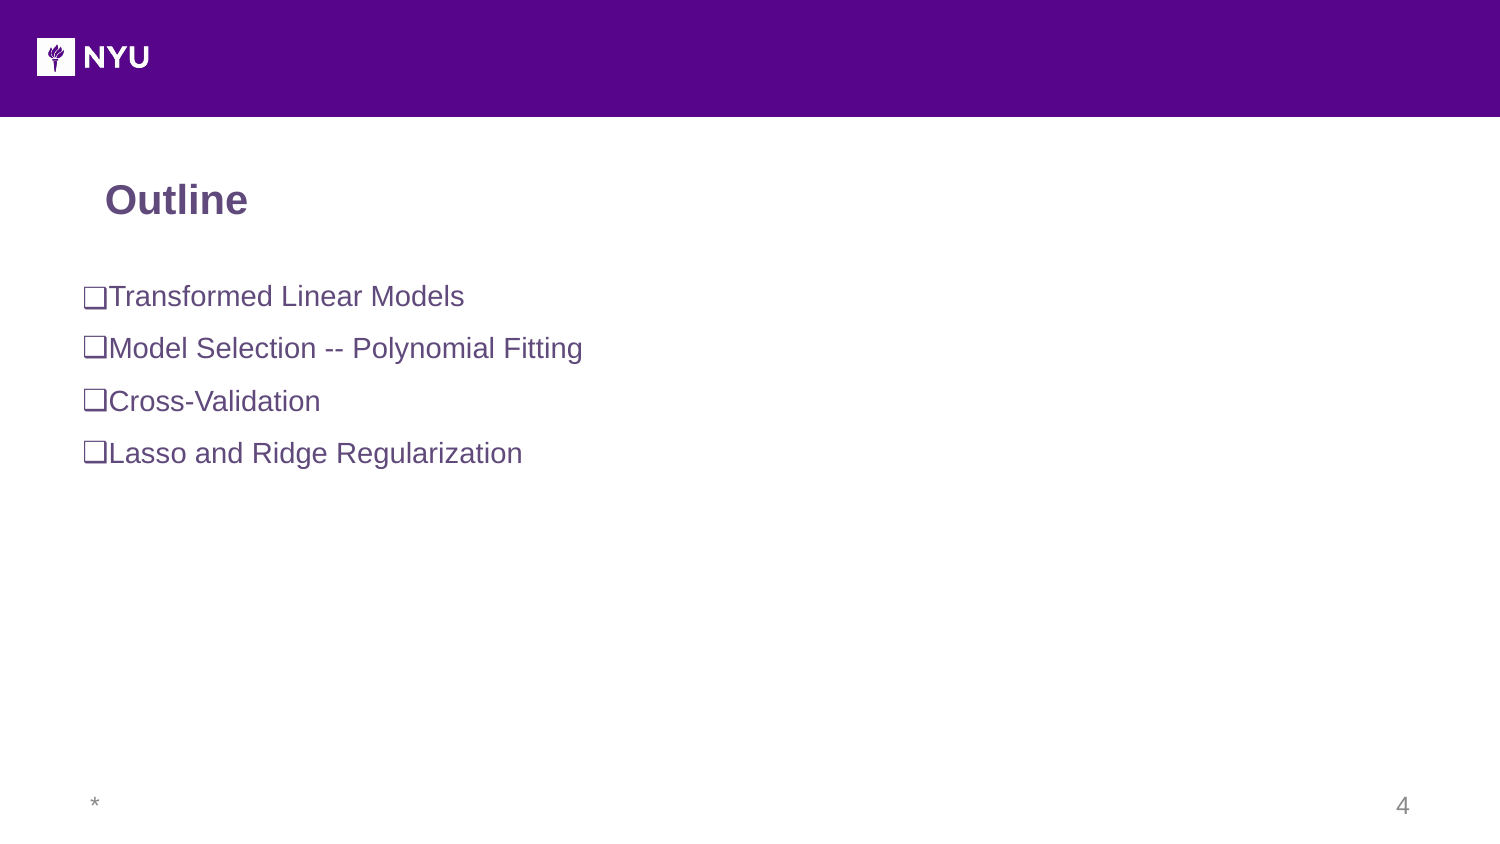

Outline
Transformed Linear Models
Model Selection -- Polynomial Fitting
Cross-Validation
Lasso and Ridge Regularization
*
4